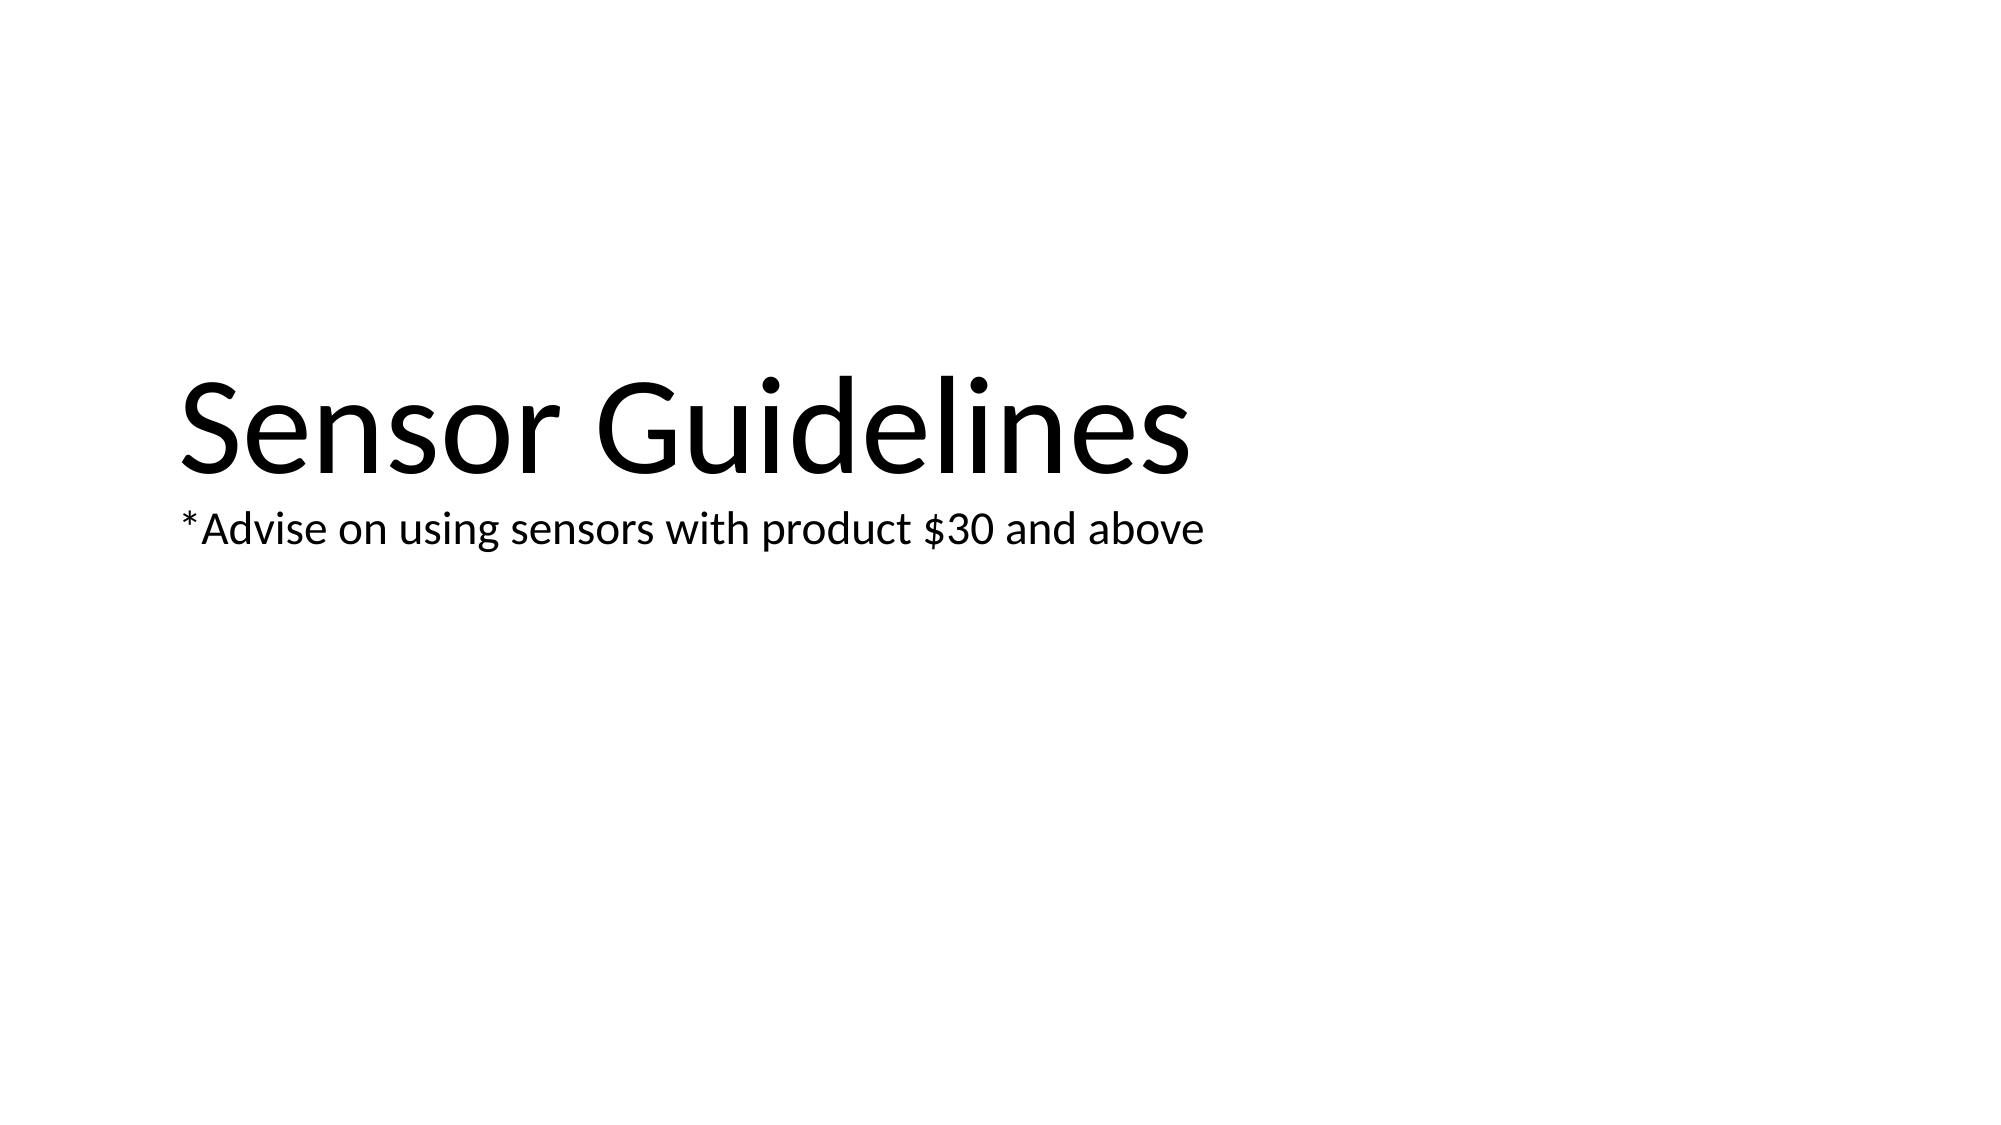

# Sensor Guidelines *Advise on using sensors with product $30 and above